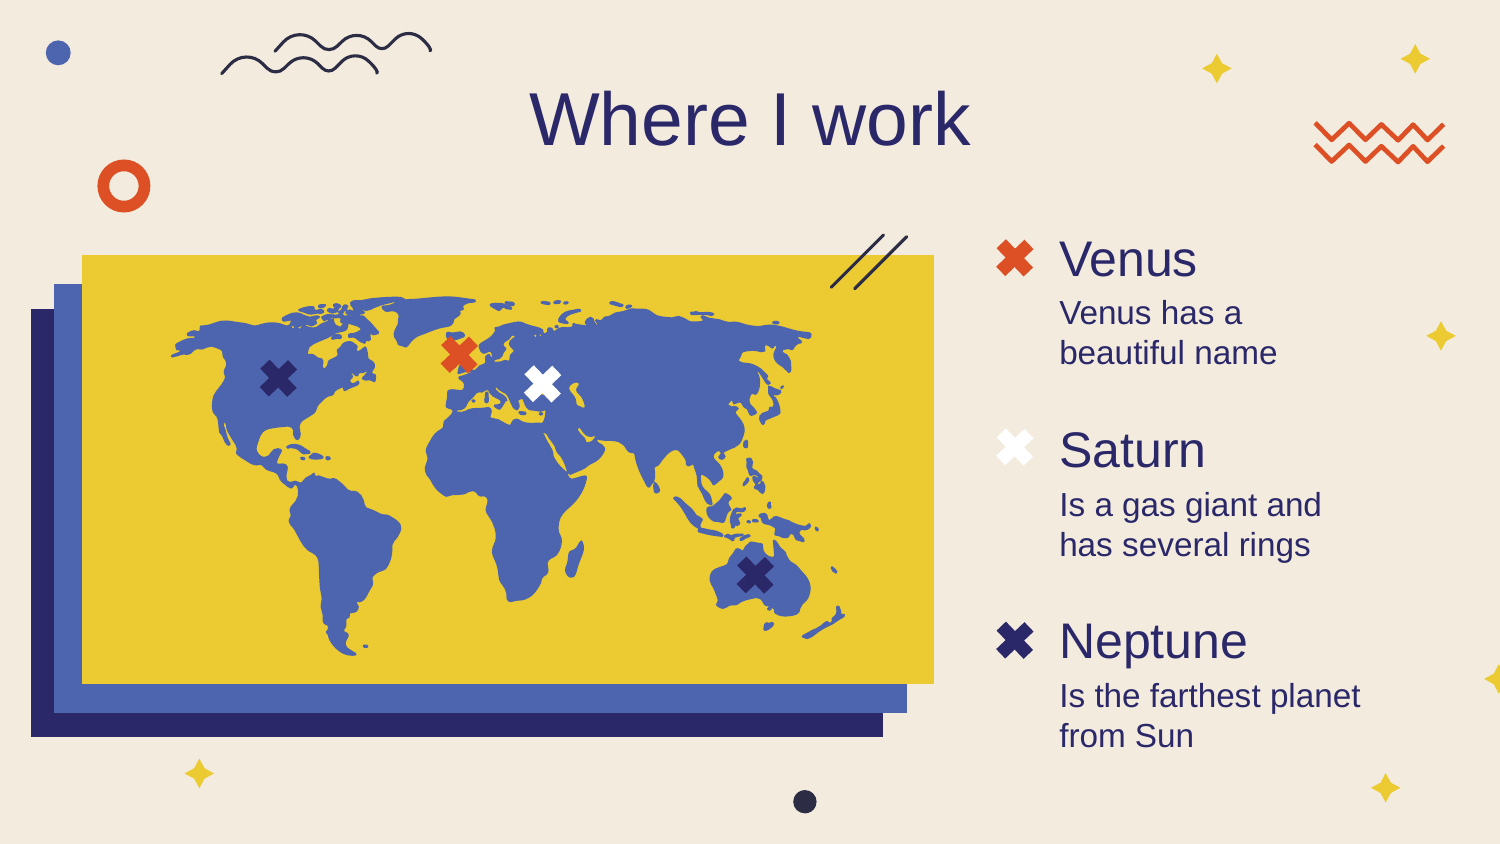

# Where I work
Venus

Venus has a beautiful name

Saturn

Is a gas giant and has several rings

Neptune

Is the farthest planet from Sun